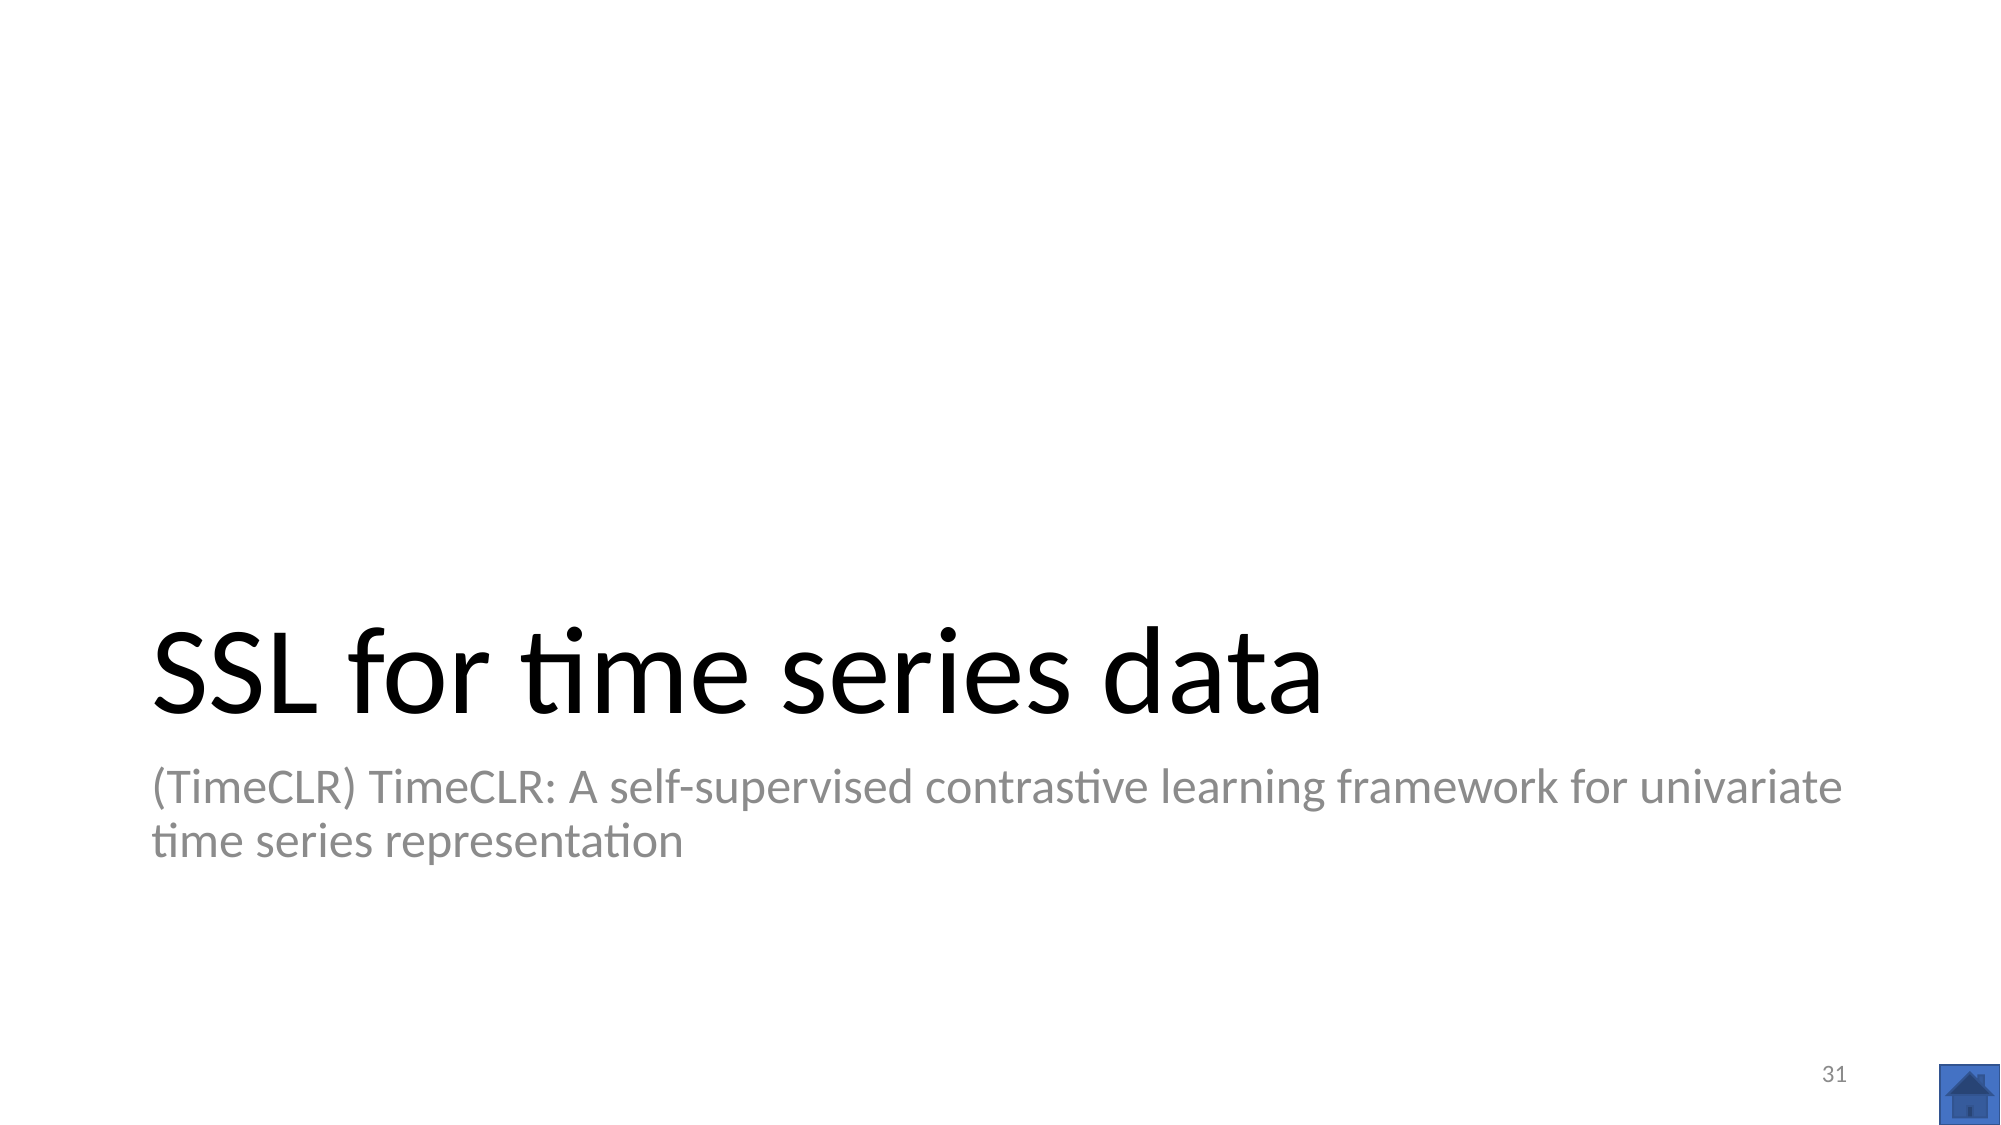

# SSL for time series data
(TimeCLR) TimeCLR: A self-supervised contrastive learning framework for univariate time series representation
31